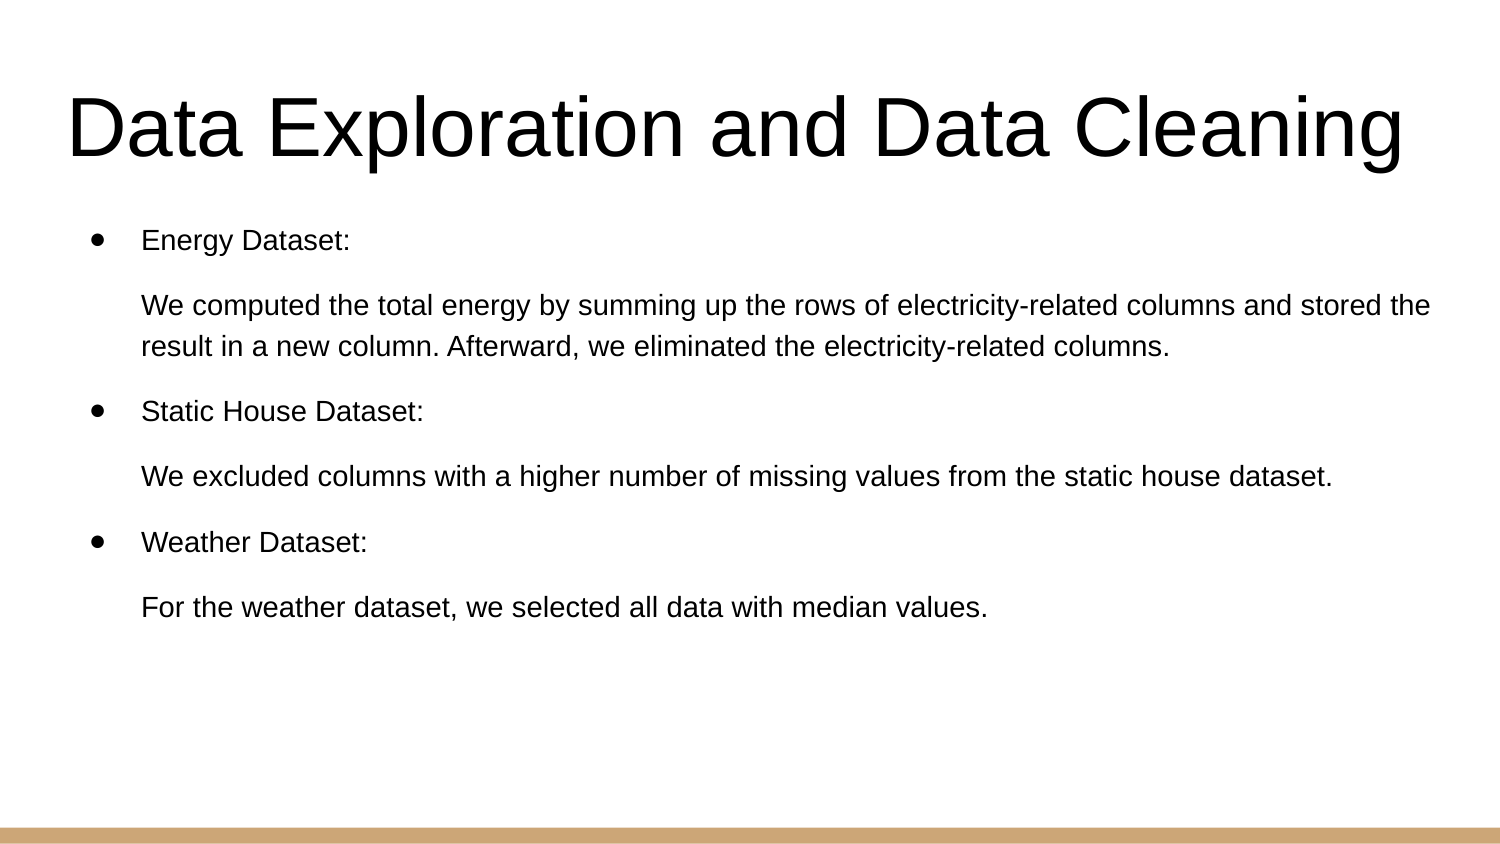

# Data Exploration and Data Cleaning
Energy Dataset:
We computed the total energy by summing up the rows of electricity-related columns and stored the result in a new column. Afterward, we eliminated the electricity-related columns.
Static House Dataset:
We excluded columns with a higher number of missing values from the static house dataset.
Weather Dataset:
For the weather dataset, we selected all data with median values.